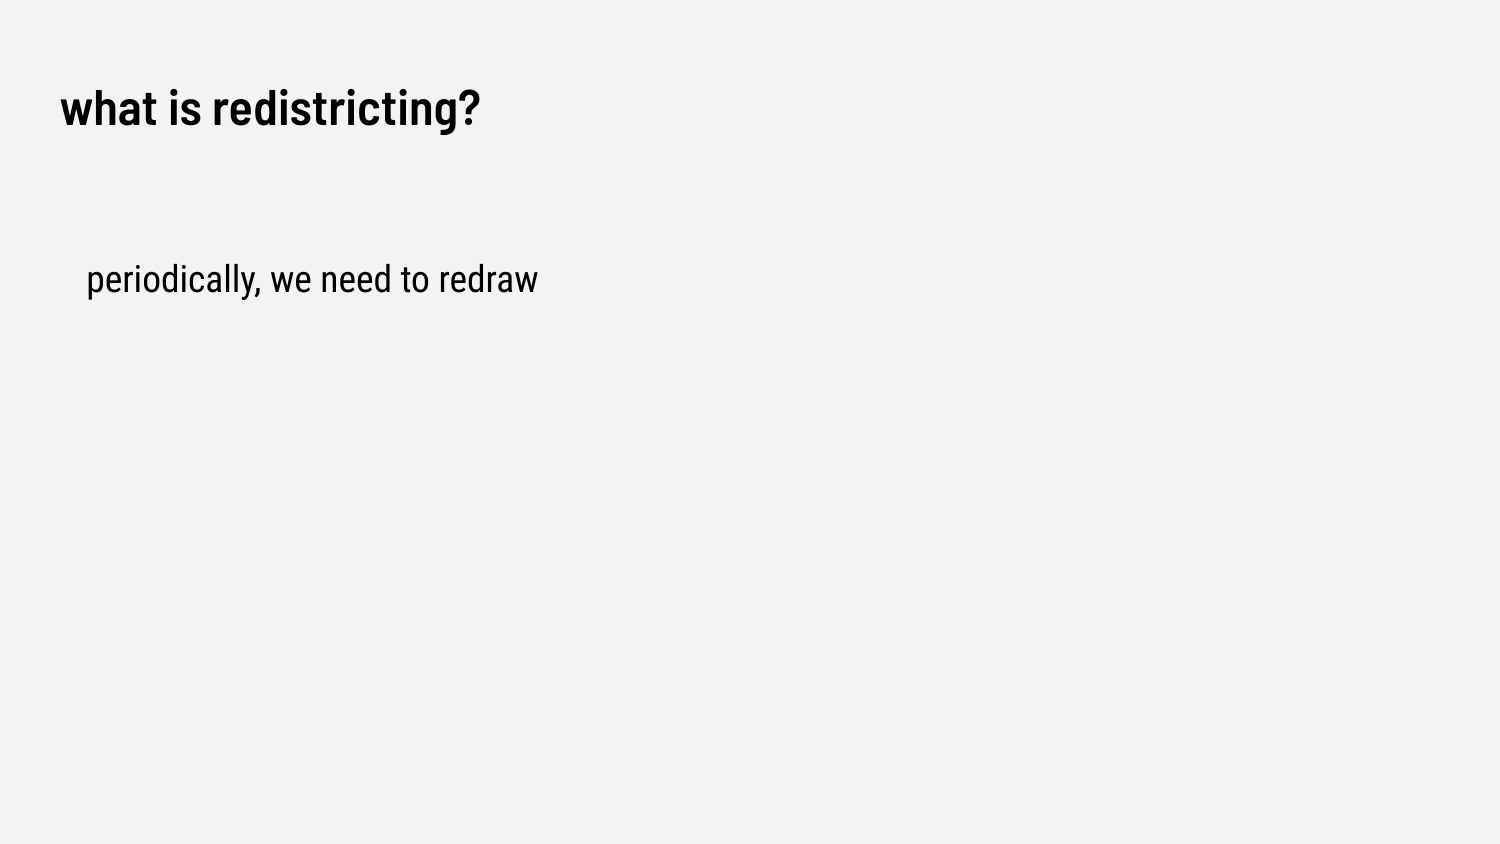

what is redistricting?

periodically, we need to redraw